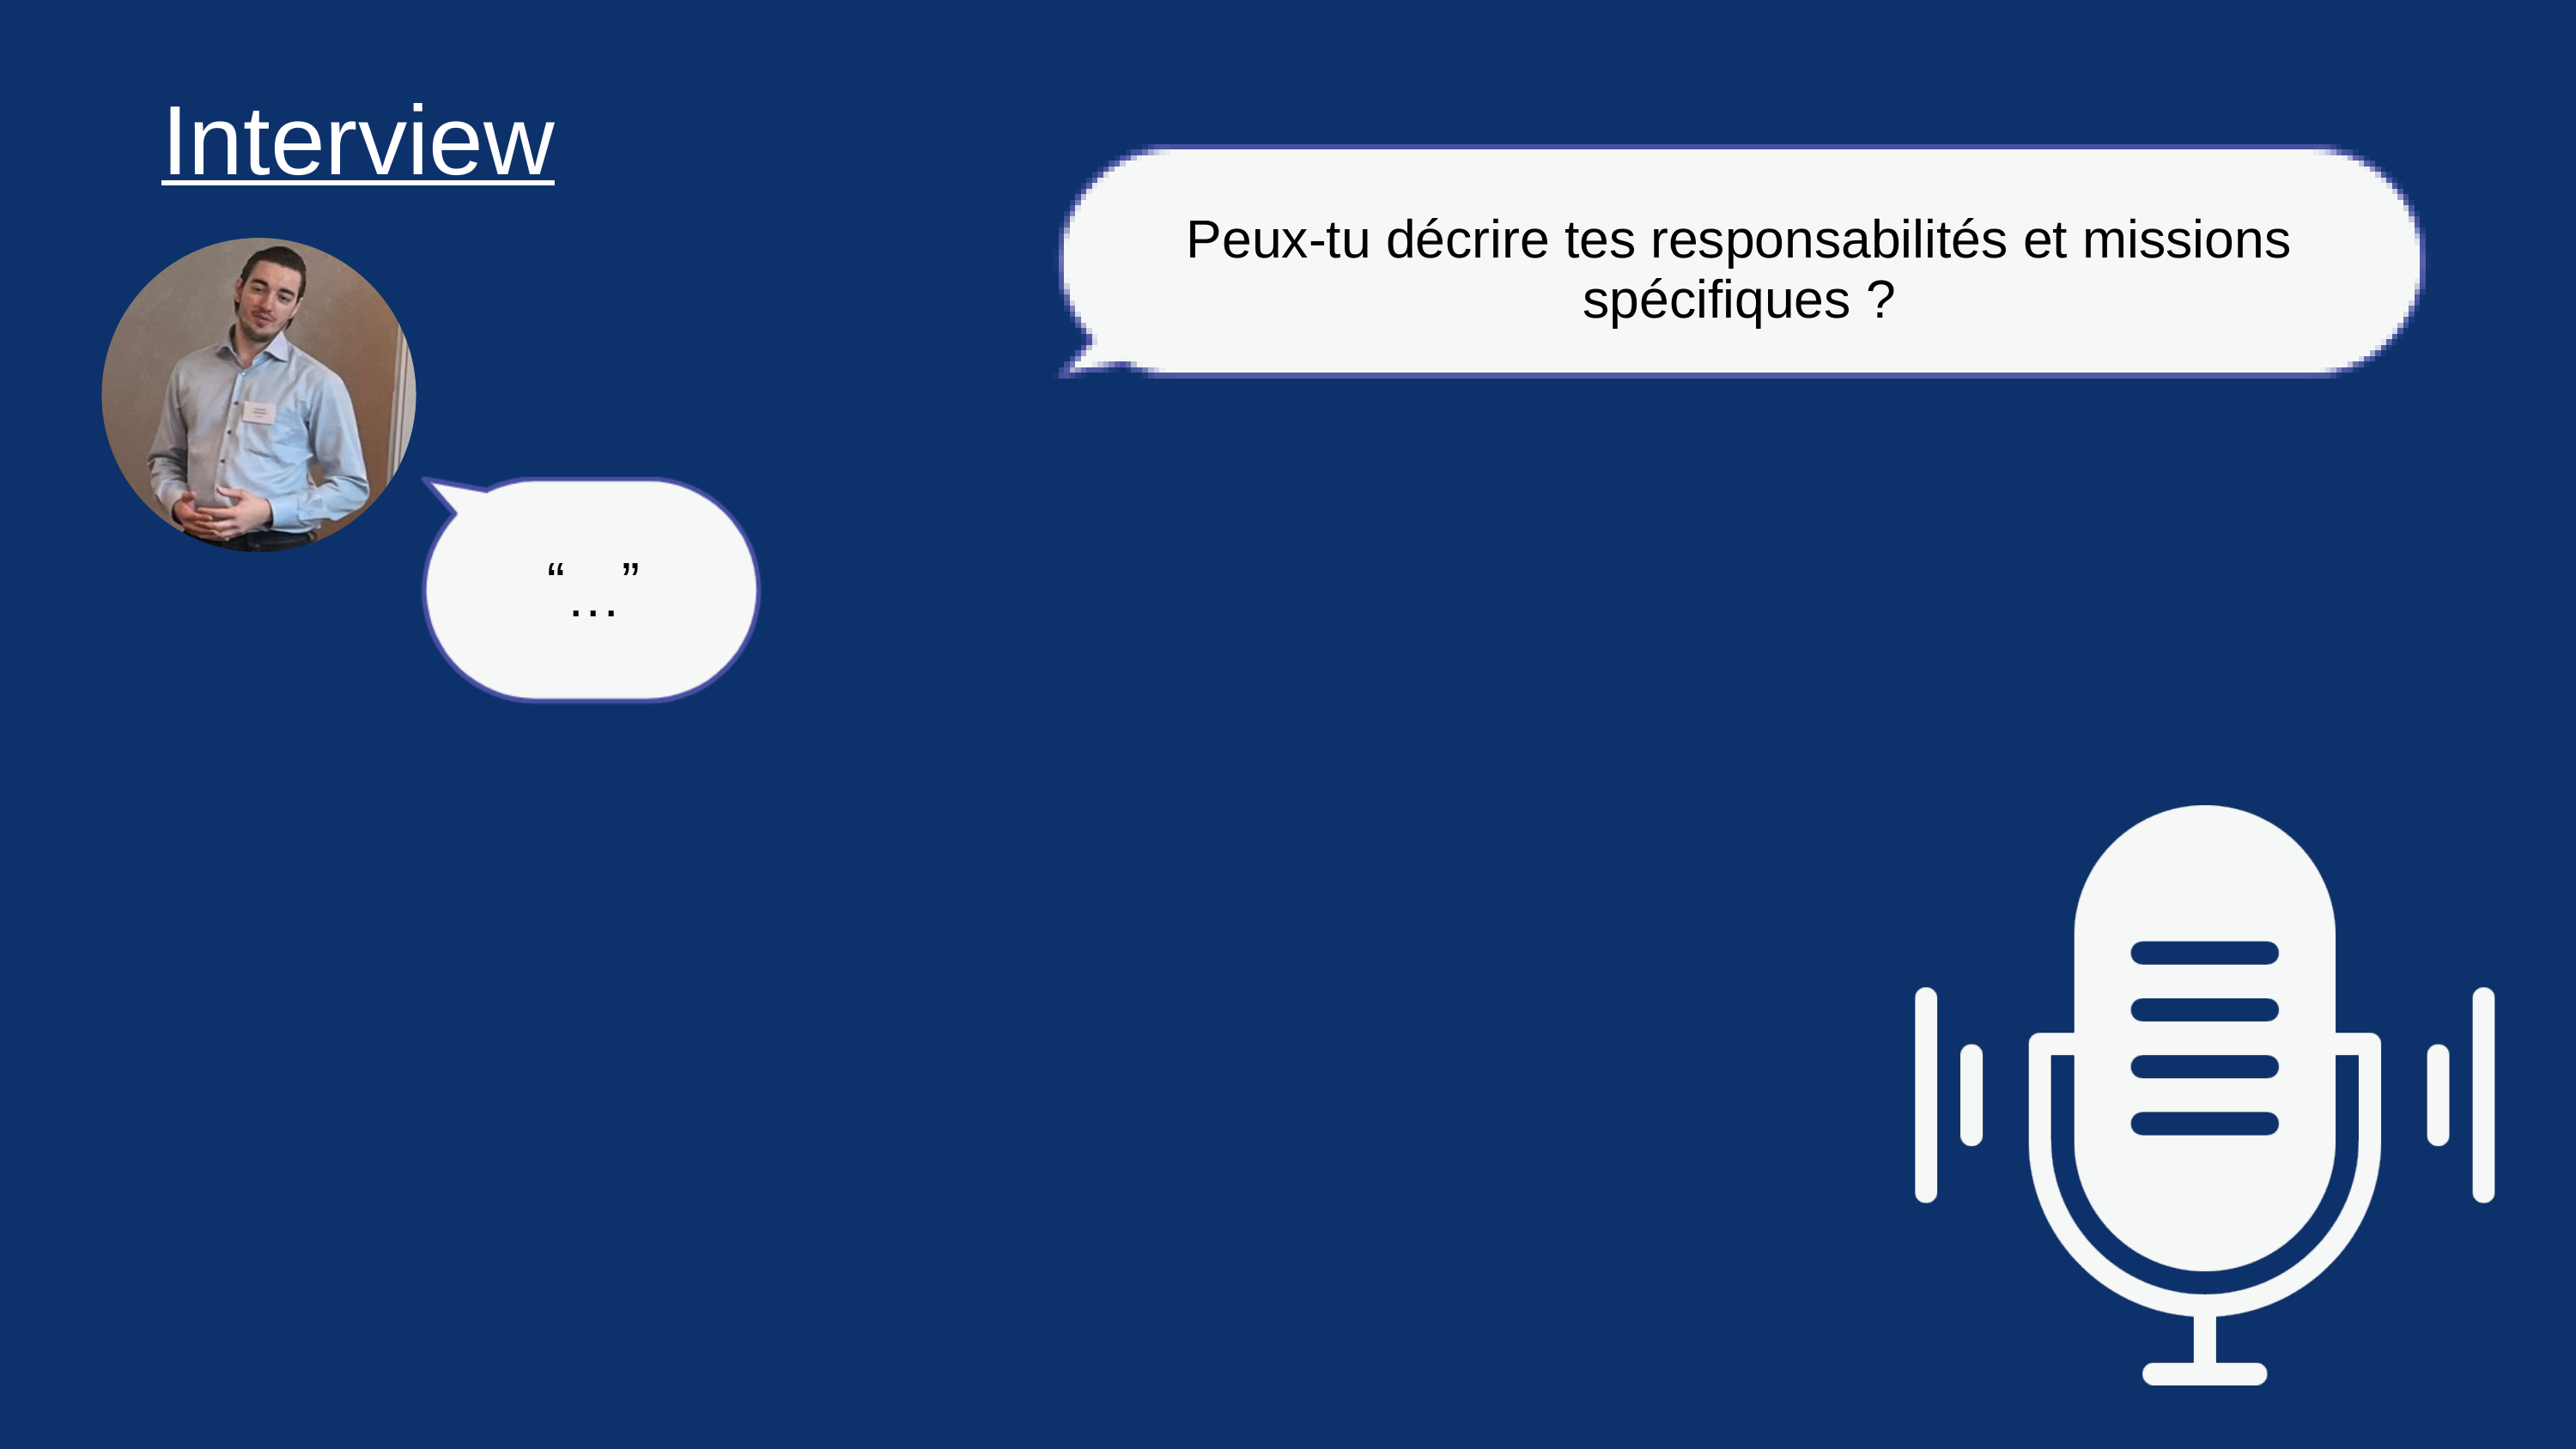

Interview

“  ”
...

Peux-tu décrire tes responsabilités et missions spécifiques ?